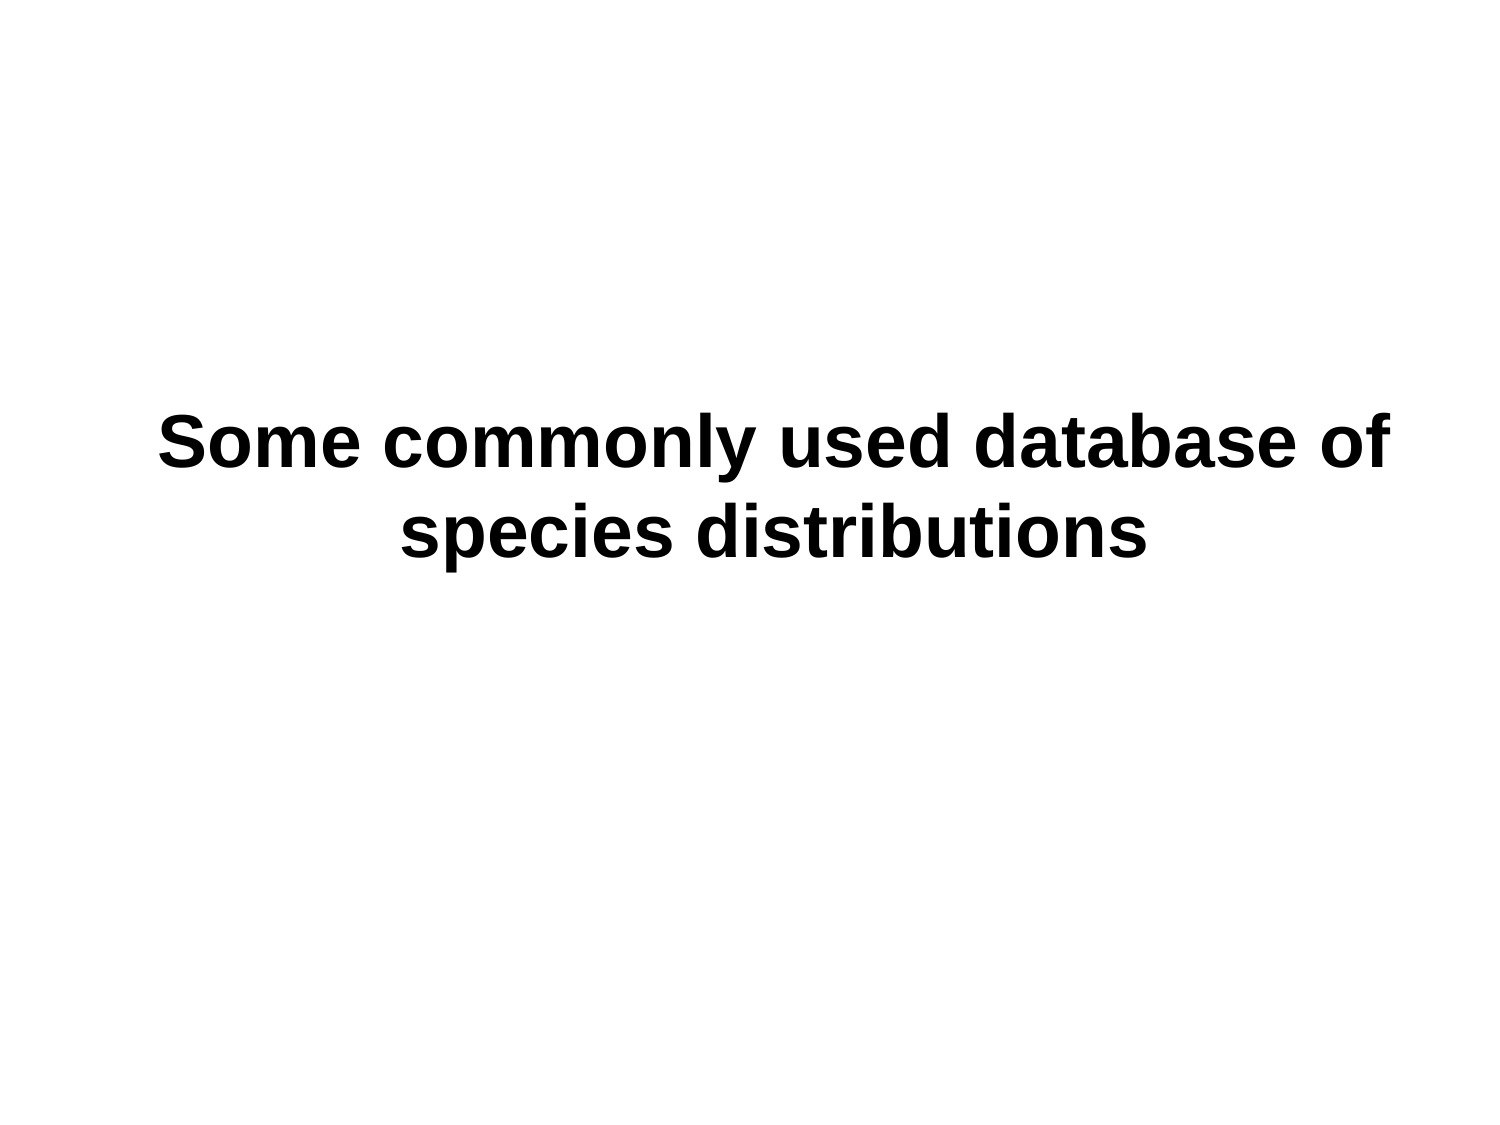

# Some commonly used database of species distributions